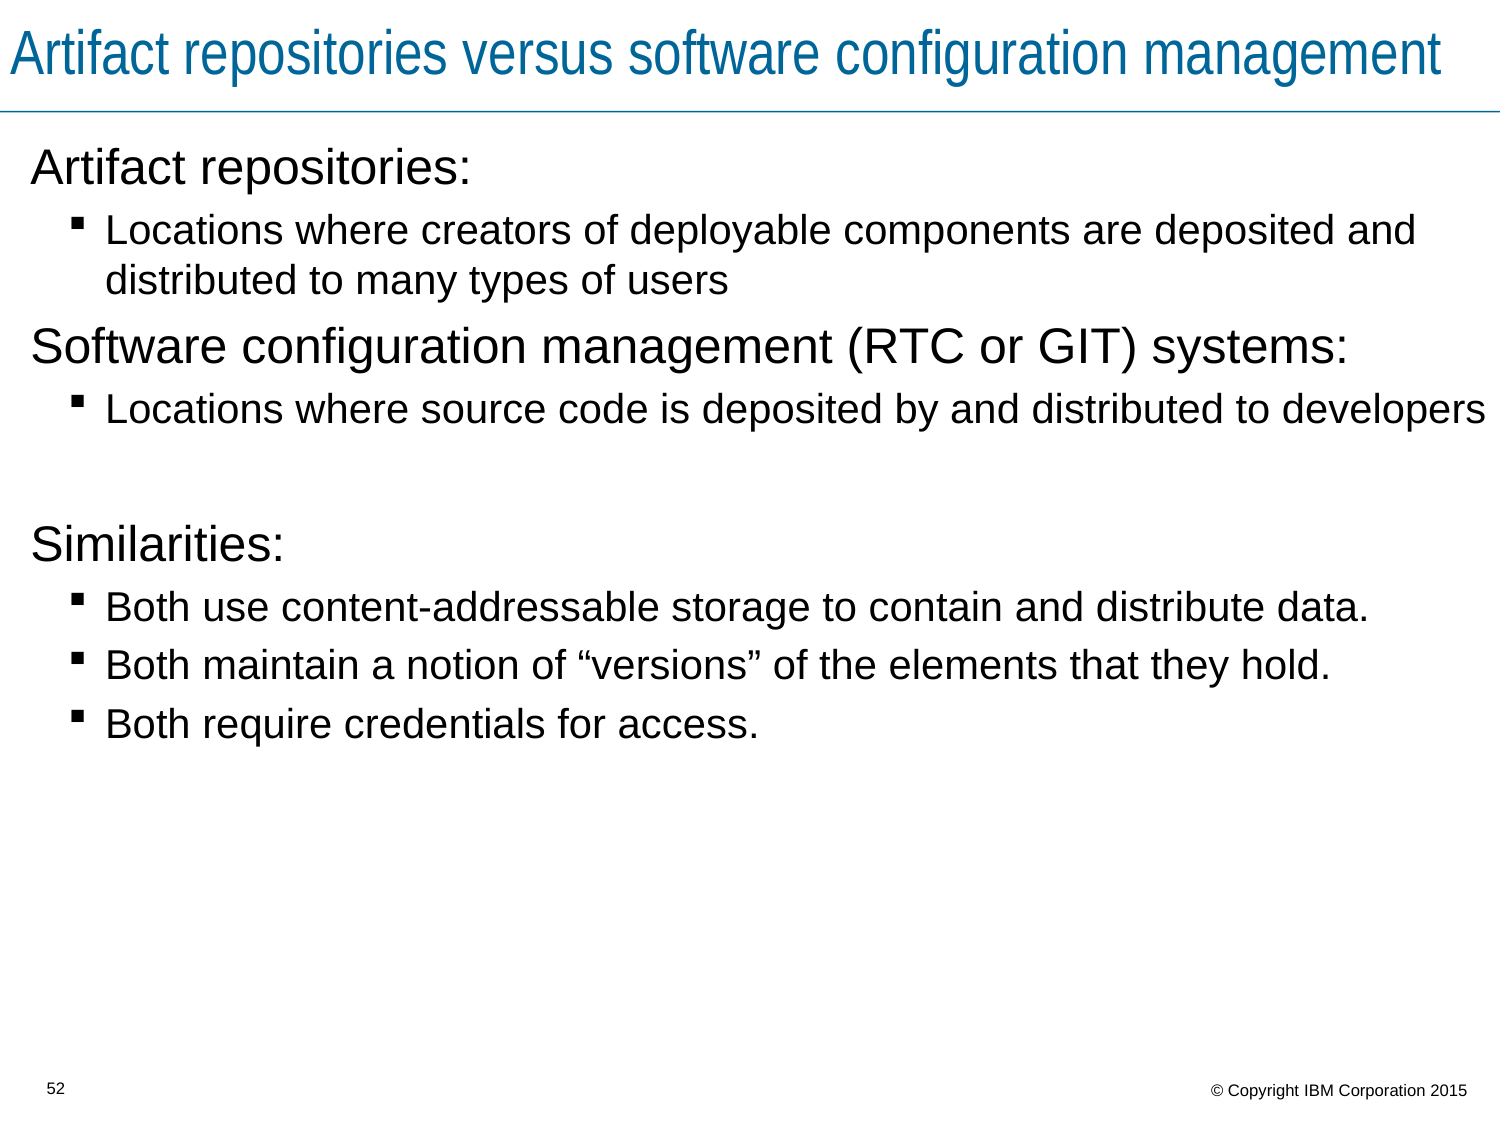

Artifact repositories versus software configuration management
Artifact repositories:
Locations where creators of deployable components are deposited and distributed to many types of users
Software configuration management (RTC or GIT) systems:
Locations where source code is deposited by and distributed to developers

Similarities:
Both use content-addressable storage to contain and distribute data.
Both maintain a notion of “versions” of the elements that they hold.
Both require credentials for access.